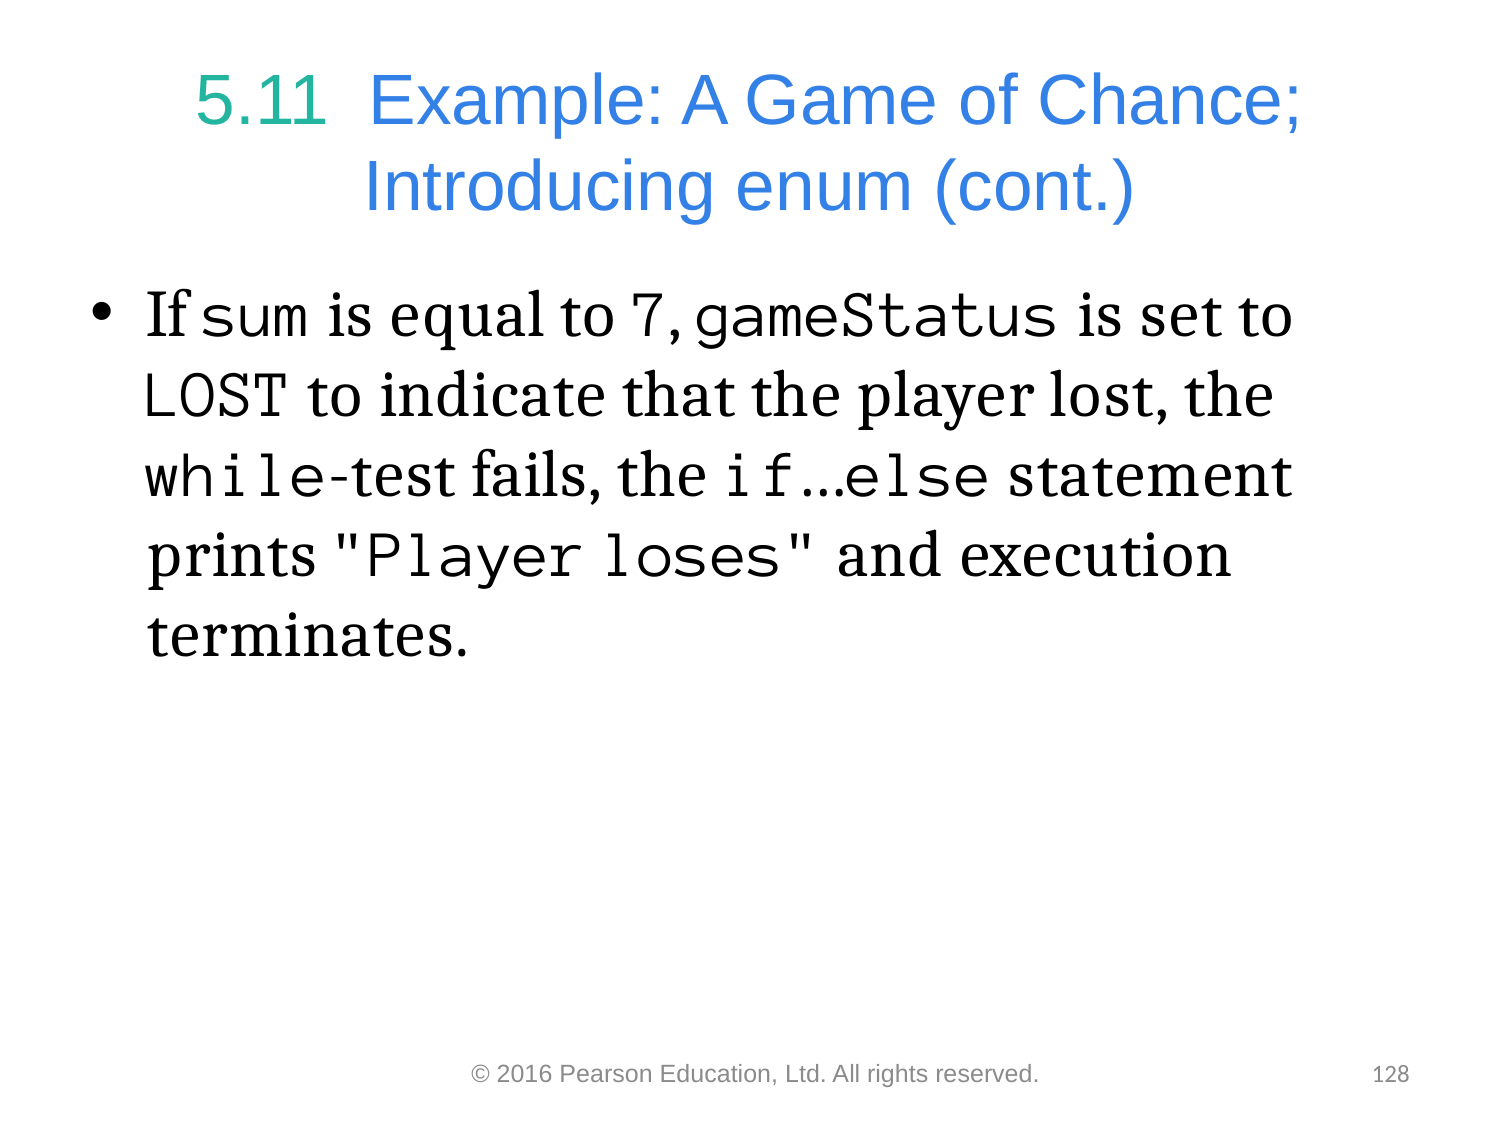

# 5.11  Example: A Game of Chance; Introducing enum (cont.)
If sum is equal to 7, gameStatus is set to LOST to indicate that the player lost, the while-test fails, the if…else statement prints "Player loses" and execution terminates.

© 2016 Pearson Education, Ltd. All rights reserved.
128